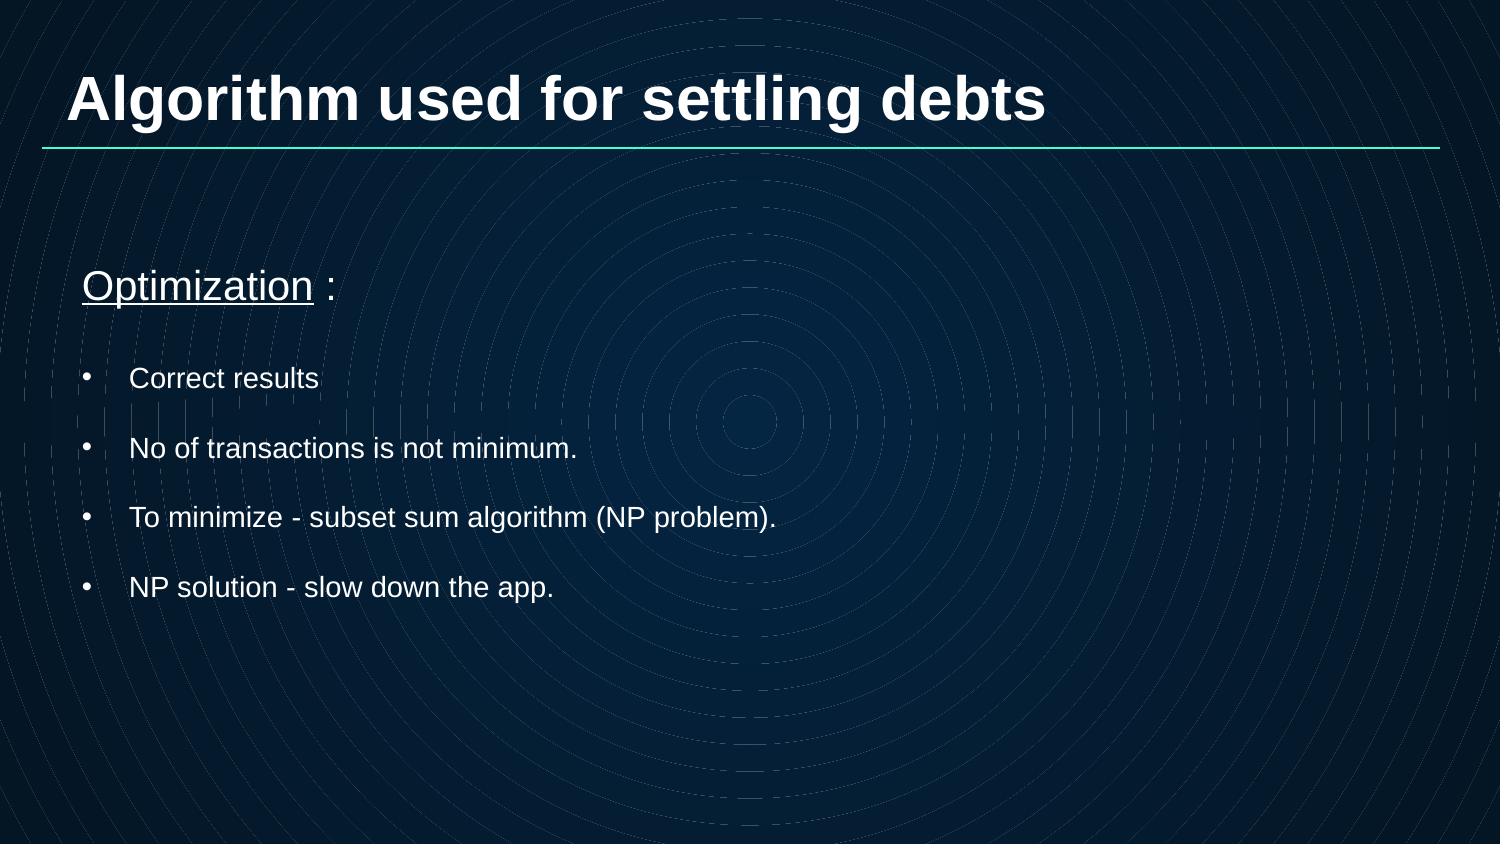

# Algorithm used for settling debts
Optimization :

Correct results

No of transactions is not minimum.

To minimize - subset sum algorithm (NP problem).

NP solution - slow down the app.